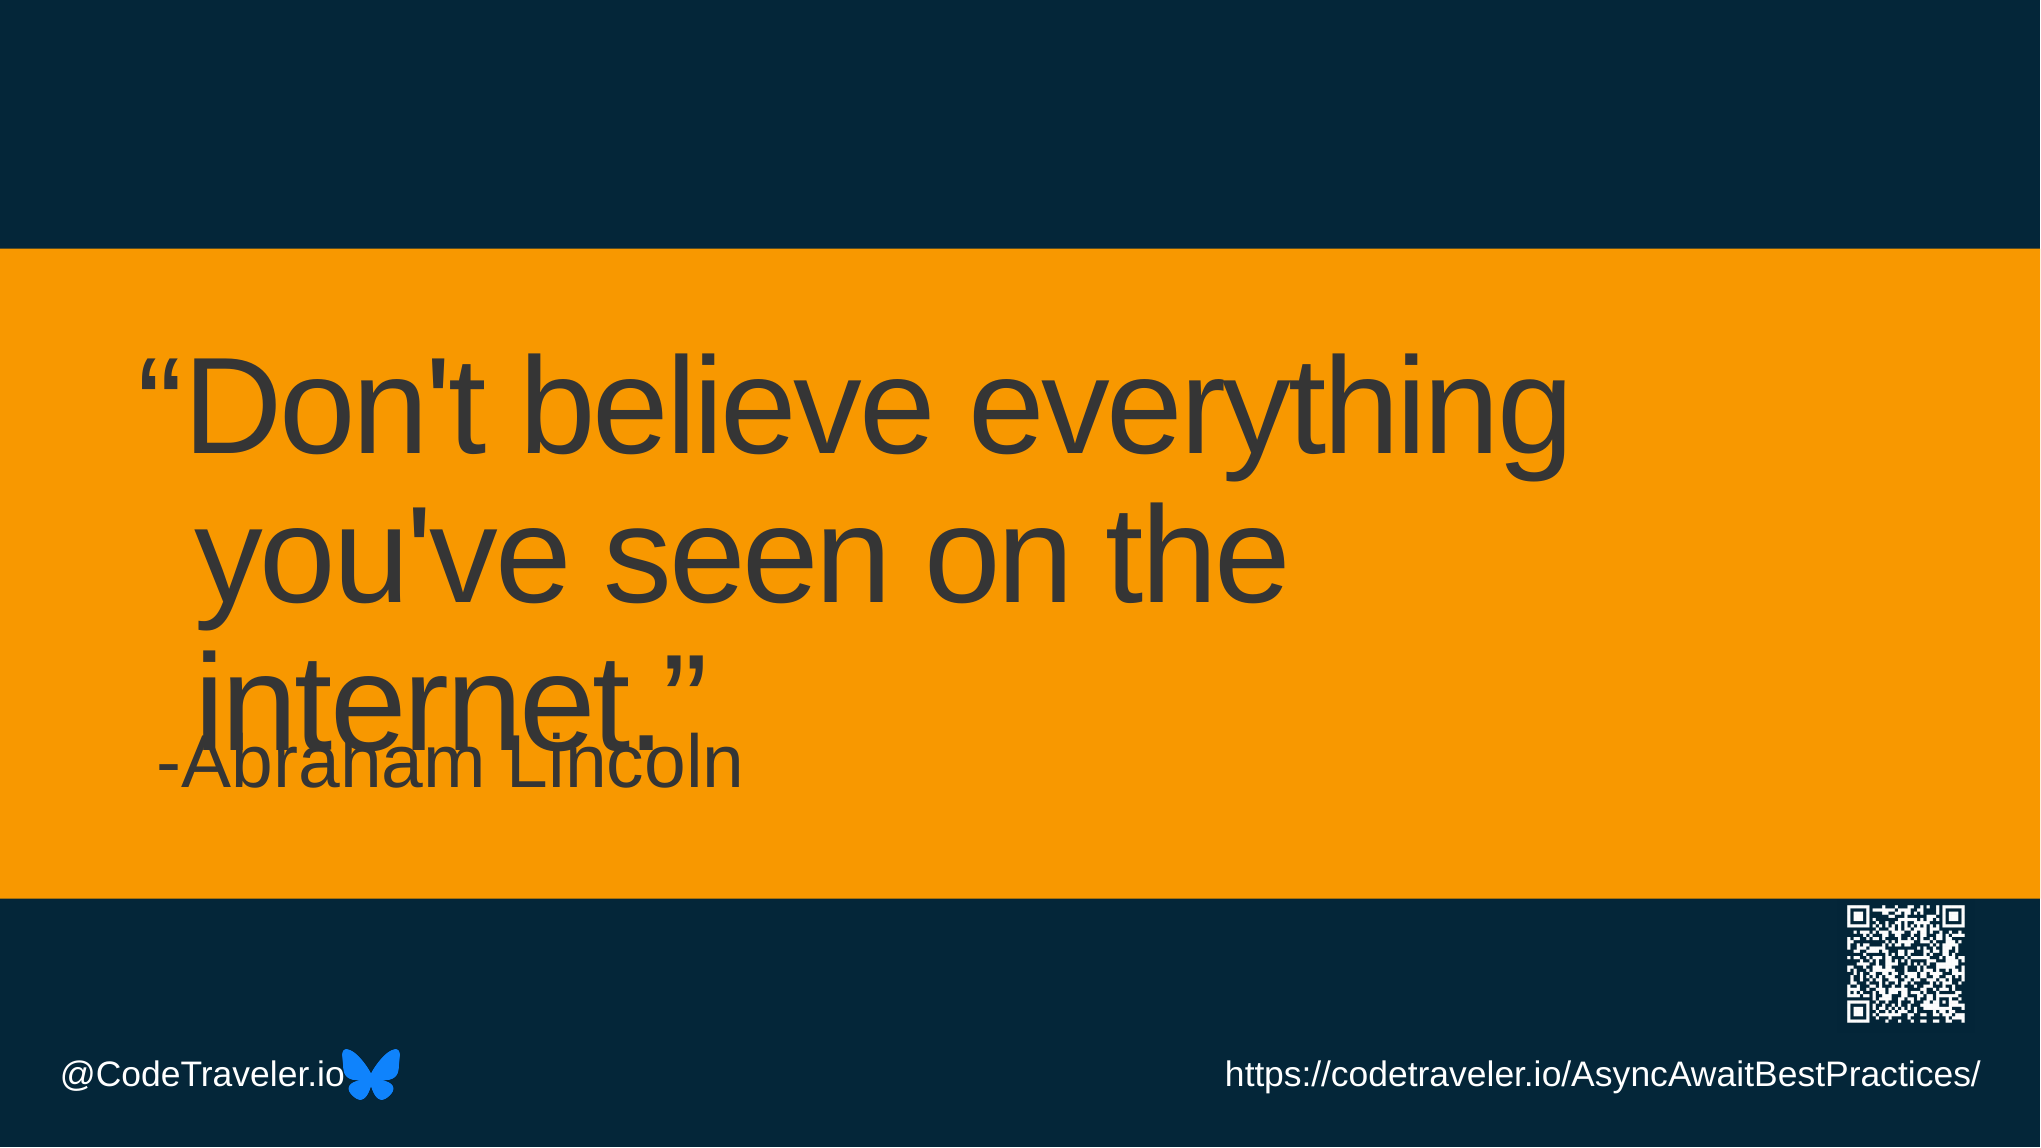

“Don't believe everything you've seen on the internet.”
-Abraham Lincoln